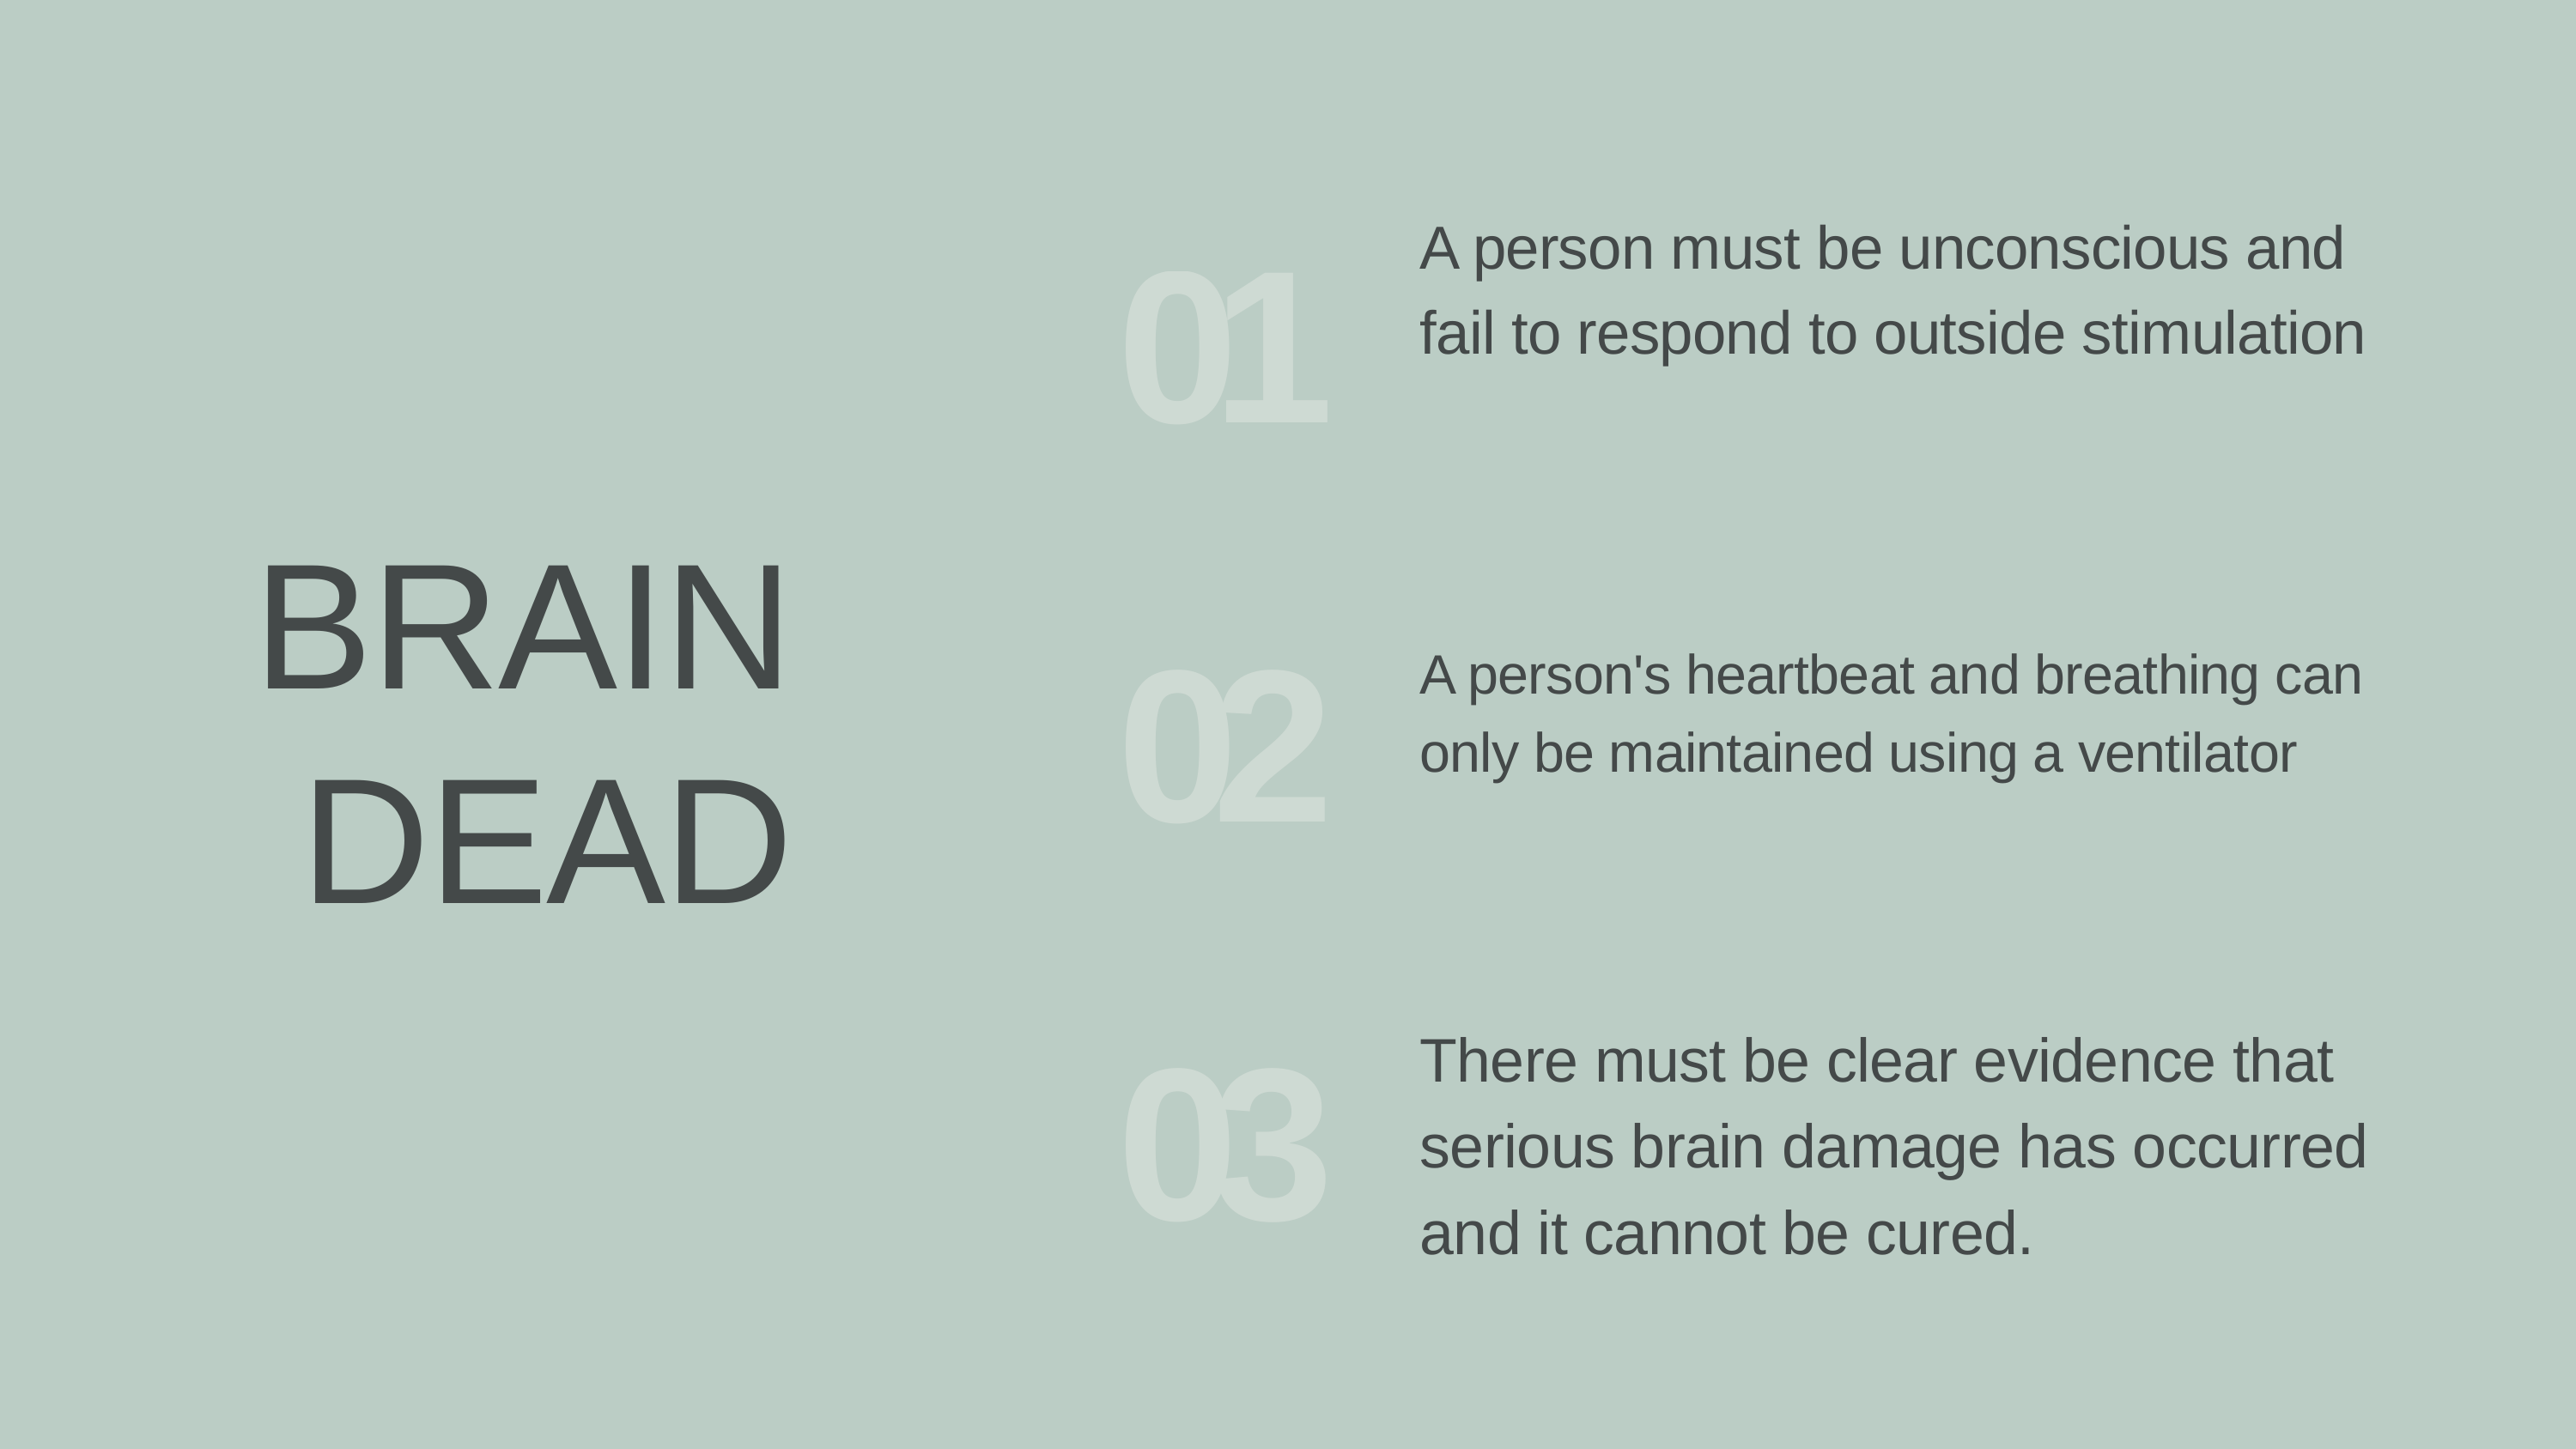

01
A person must be unconscious and fail to respond to outside stimulation

BRAIN
DEAD
02
A person's heartbeat and breathing can only be maintained using a ventilator

03
There must be clear evidence that serious brain damage has occurred and it cannot be cured.